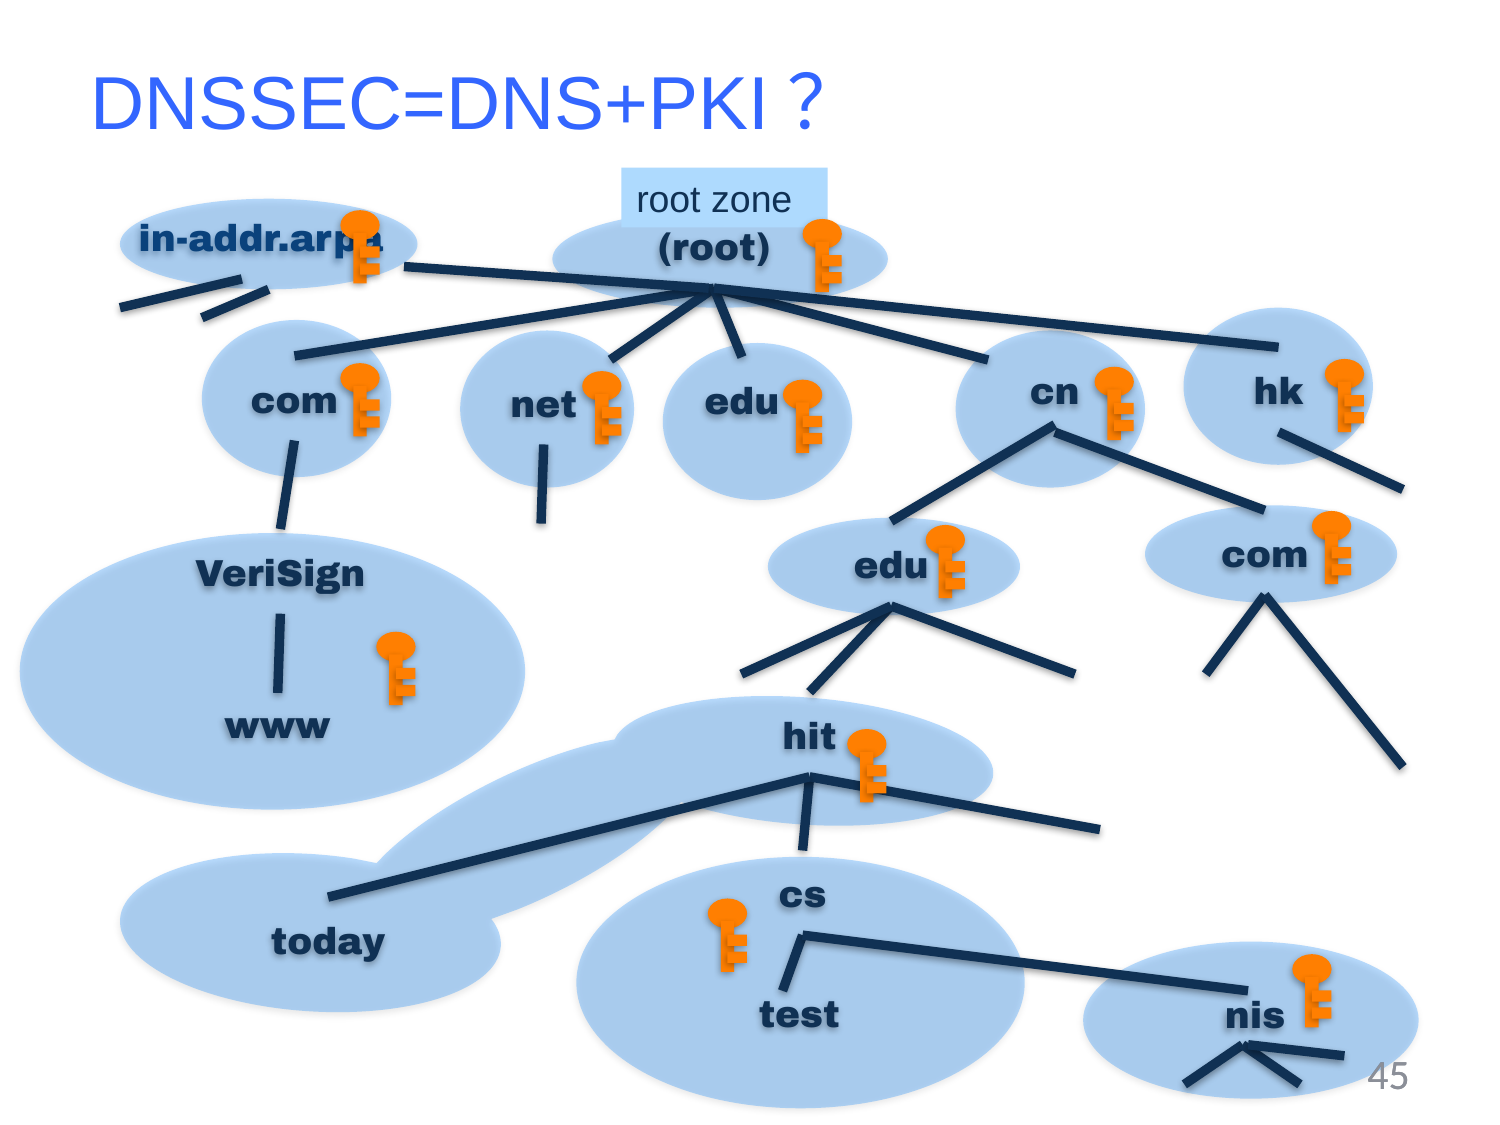

# DNSSEC=DNS+PKI？
root zone
in-addr.arpa

(root)

hk
cn
com
edu

net

com

edu

VeriSign

www
hit

cs
today

test
nis
45
45